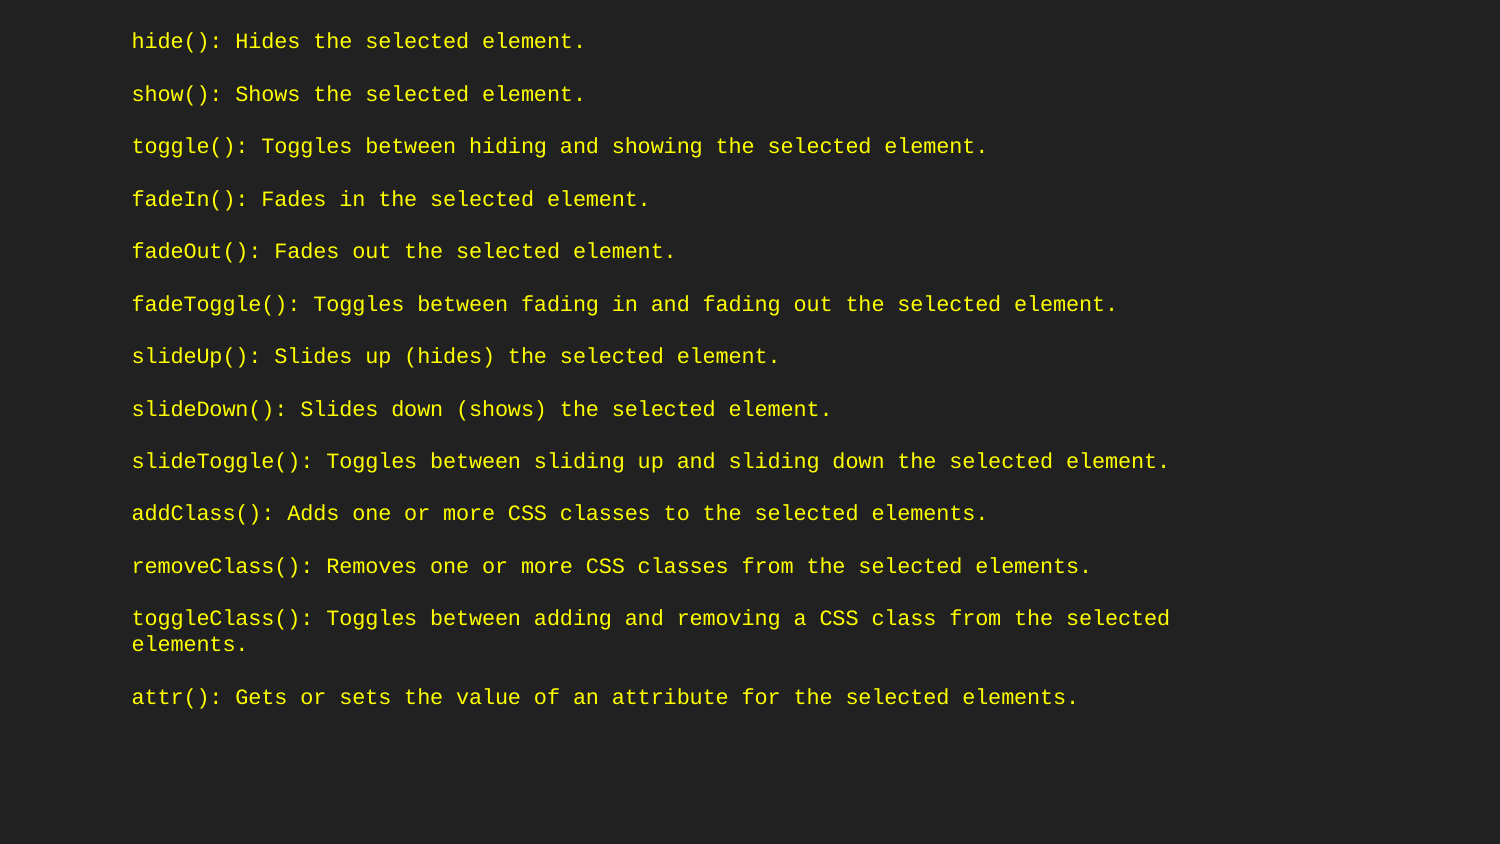

hide(): Hides the selected element.

show(): Shows the selected element.

toggle(): Toggles between hiding and showing the selected element.

fadeIn(): Fades in the selected element.

fadeOut(): Fades out the selected element.

fadeToggle(): Toggles between fading in and fading out the selected element.

slideUp(): Slides up (hides) the selected element.

slideDown(): Slides down (shows) the selected element.

slideToggle(): Toggles between sliding up and sliding down the selected element.

addClass(): Adds one or more CSS classes to the selected elements.

removeClass(): Removes one or more CSS classes from the selected elements.

toggleClass(): Toggles between adding and removing a CSS class from the selected elements.

attr(): Gets or sets the value of an attribute for the selected elements.